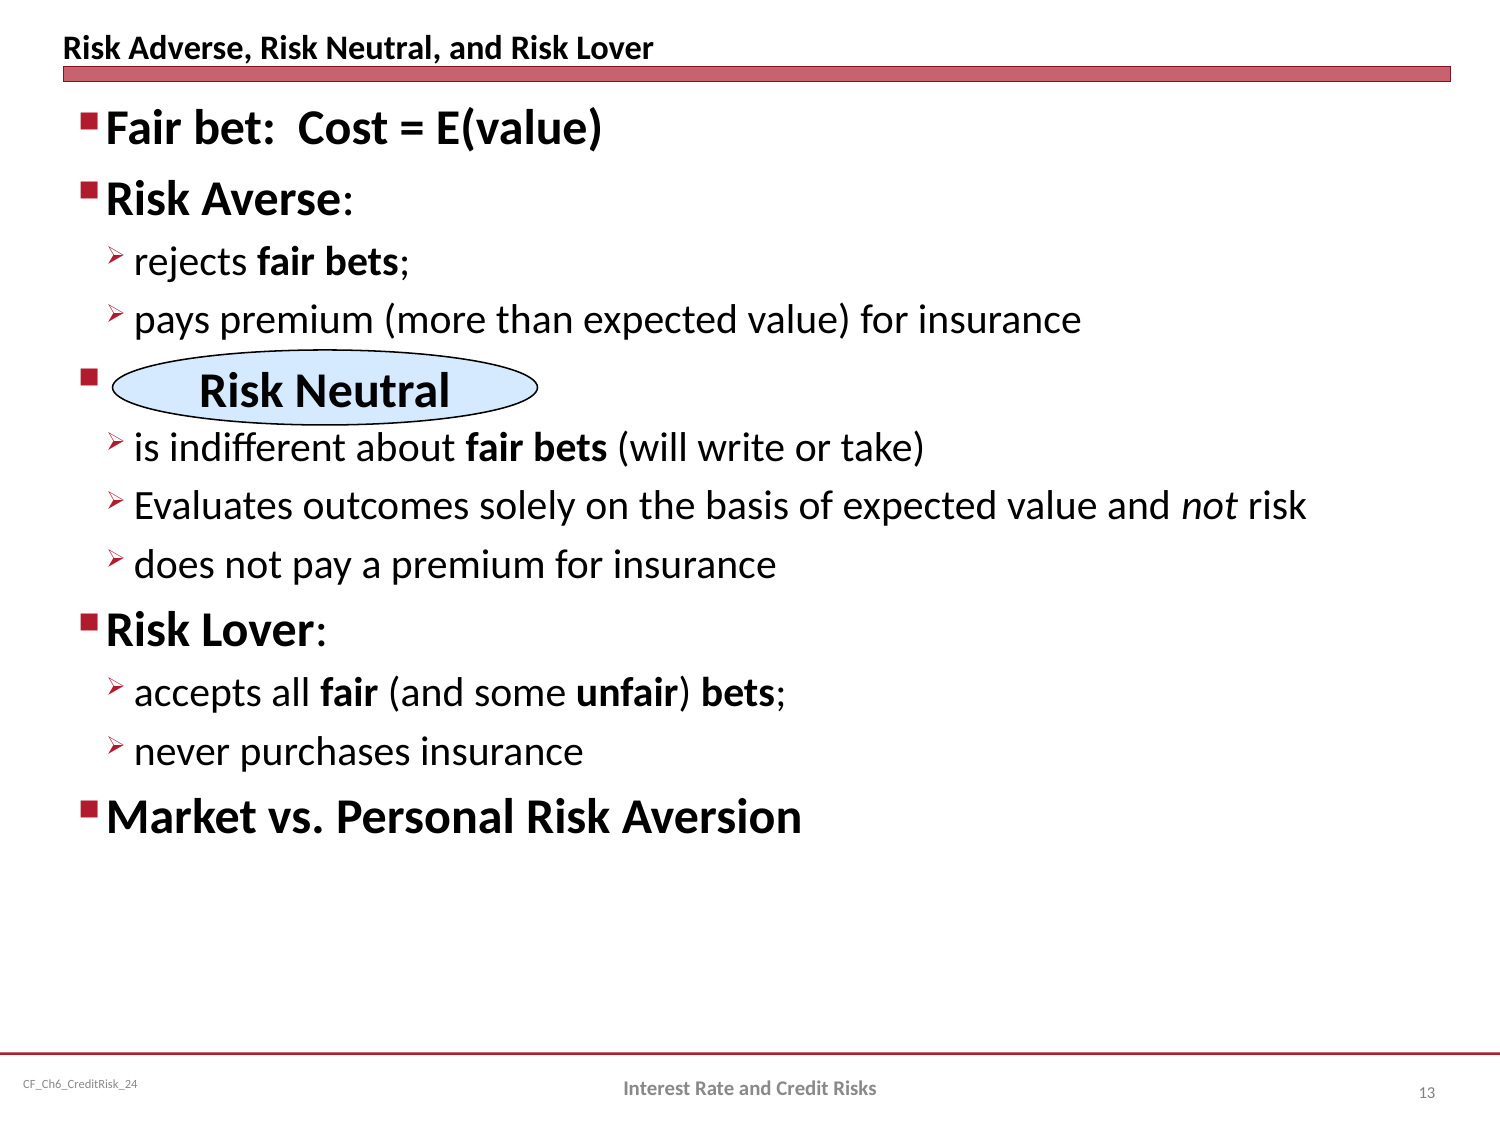

# Risk Adverse, Risk Neutral, and Risk Lover
Fair bet:  Cost = E(value)
Risk Averse:
rejects fair bets;
pays premium (more than expected value) for insurance

is indifferent about fair bets (will write or take)
Evaluates outcomes solely on the basis of expected value and not risk
does not pay a premium for insurance
Risk Lover:
accepts all fair (and some unfair) bets;
never purchases insurance
Market vs. Personal Risk Aversion
Risk Neutral
Interest Rate and Credit Risks
13